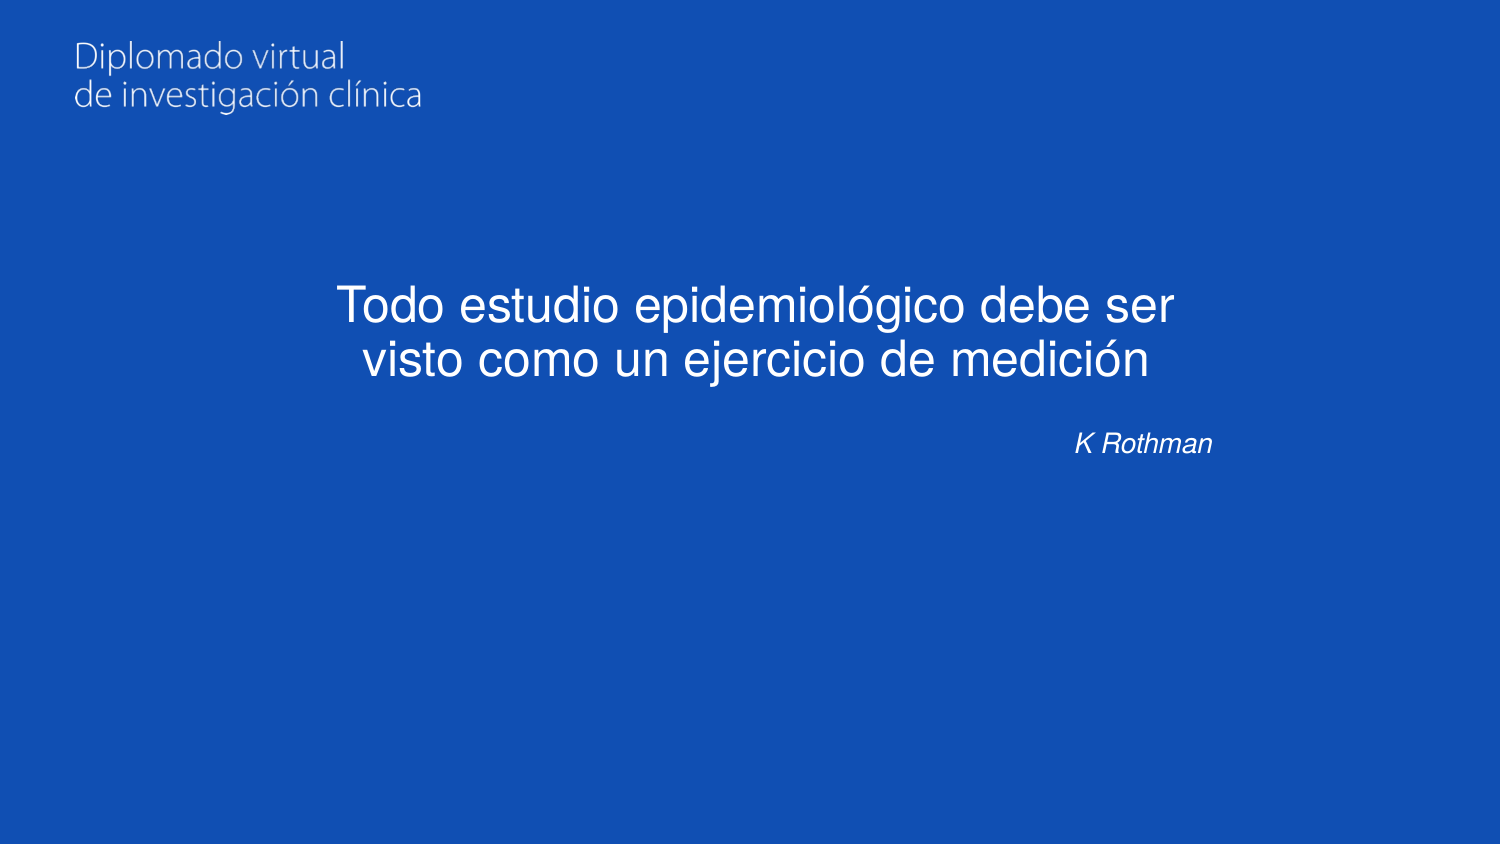

Todo estudio epidemiológico debe ser visto como un ejercicio de medición

K Rothman